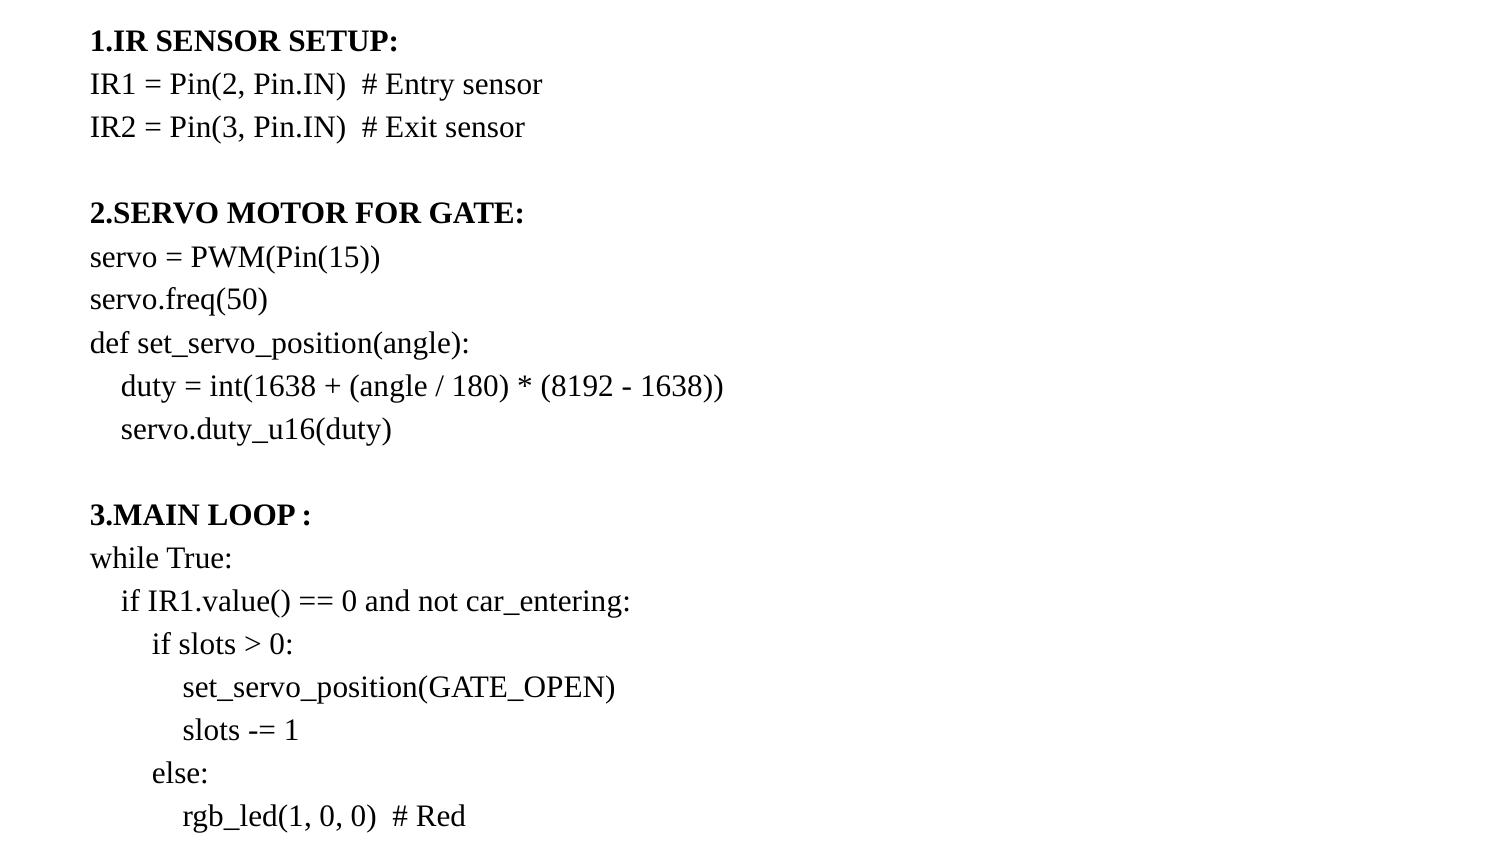

1.IR SENSOR SETUP:
IR1 = Pin(2, Pin.IN)  # Entry sensor
IR2 = Pin(3, Pin.IN)  # Exit sensor

2.SERVO MOTOR FOR GATE:
servo = PWM(Pin(15))
servo.freq(50)
def set_servo_position(angle):
    duty = int(1638 + (angle / 180) * (8192 - 1638))
    servo.duty_u16(duty)

3.MAIN LOOP :
while True:
    if IR1.value() == 0 and not car_entering:
        if slots > 0:
            set_servo_position(GATE_OPEN)
            slots -= 1
        else:
            rgb_led(1, 0, 0)  # Red